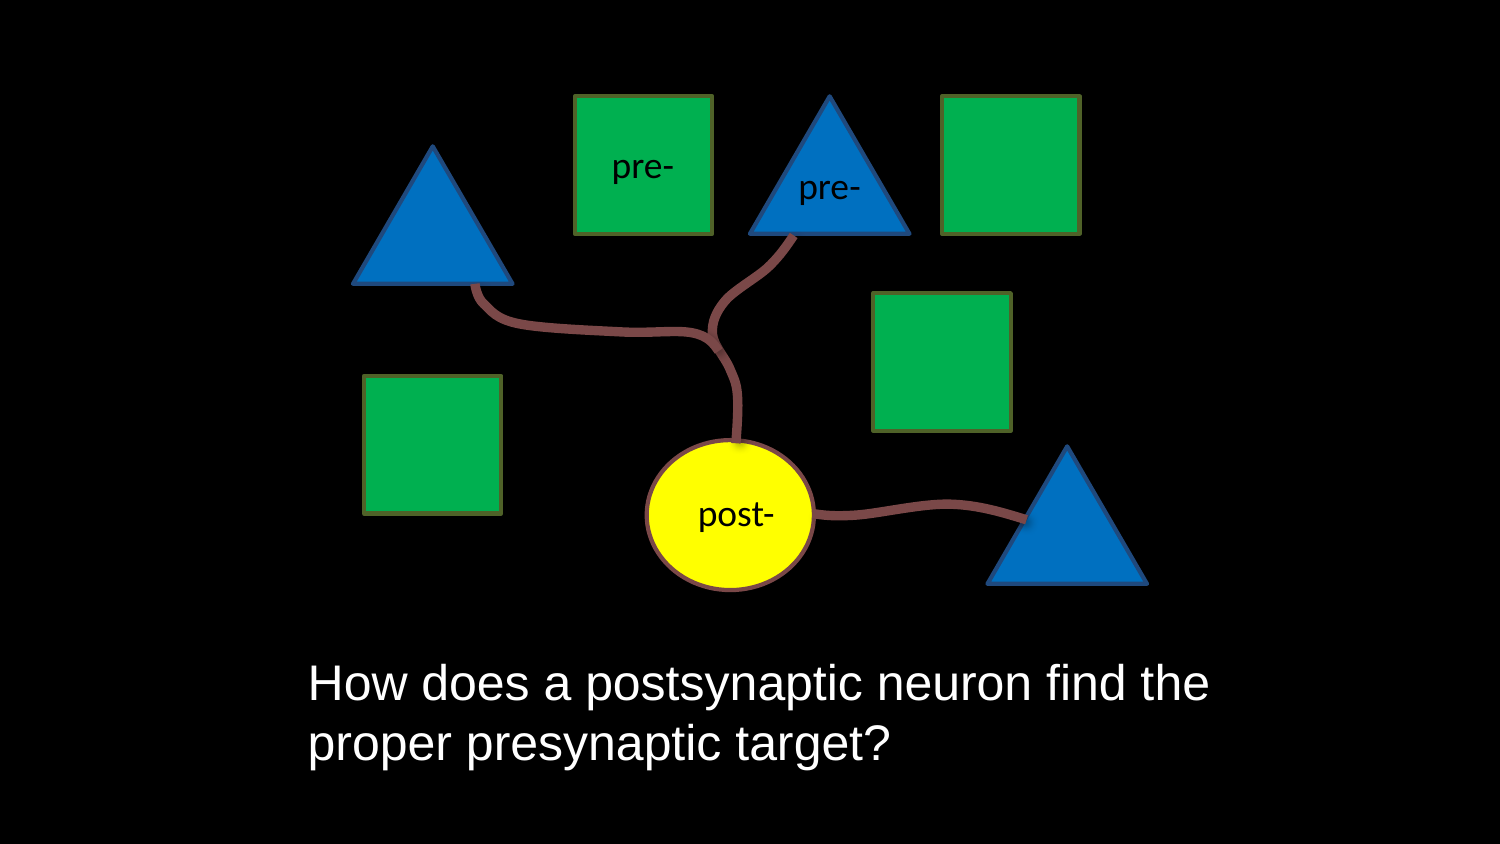

pre-

pre-

post-

How does a postsynaptic neuron find the proper presynaptic target?